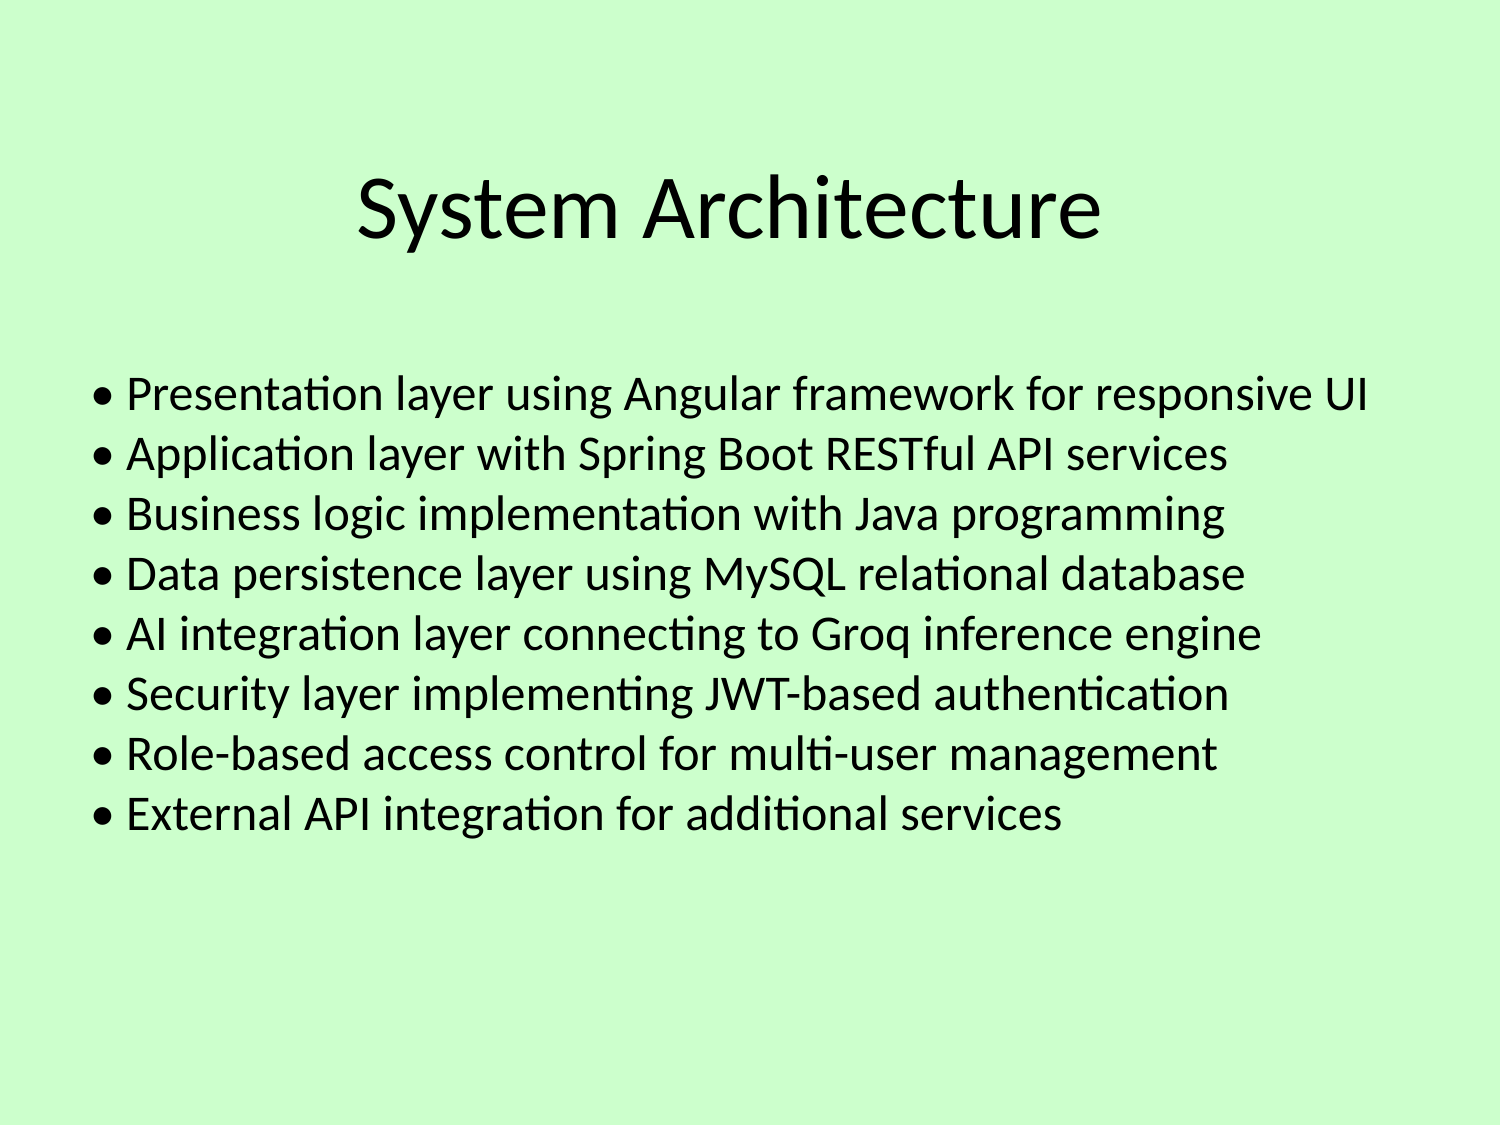

# System Architecture

• Presentation layer using Angular framework for responsive UI
• Application layer with Spring Boot RESTful API services
• Business logic implementation with Java programming
• Data persistence layer using MySQL relational database
• AI integration layer connecting to Groq inference engine
• Security layer implementing JWT-based authentication
• Role-based access control for multi-user management
• External API integration for additional services